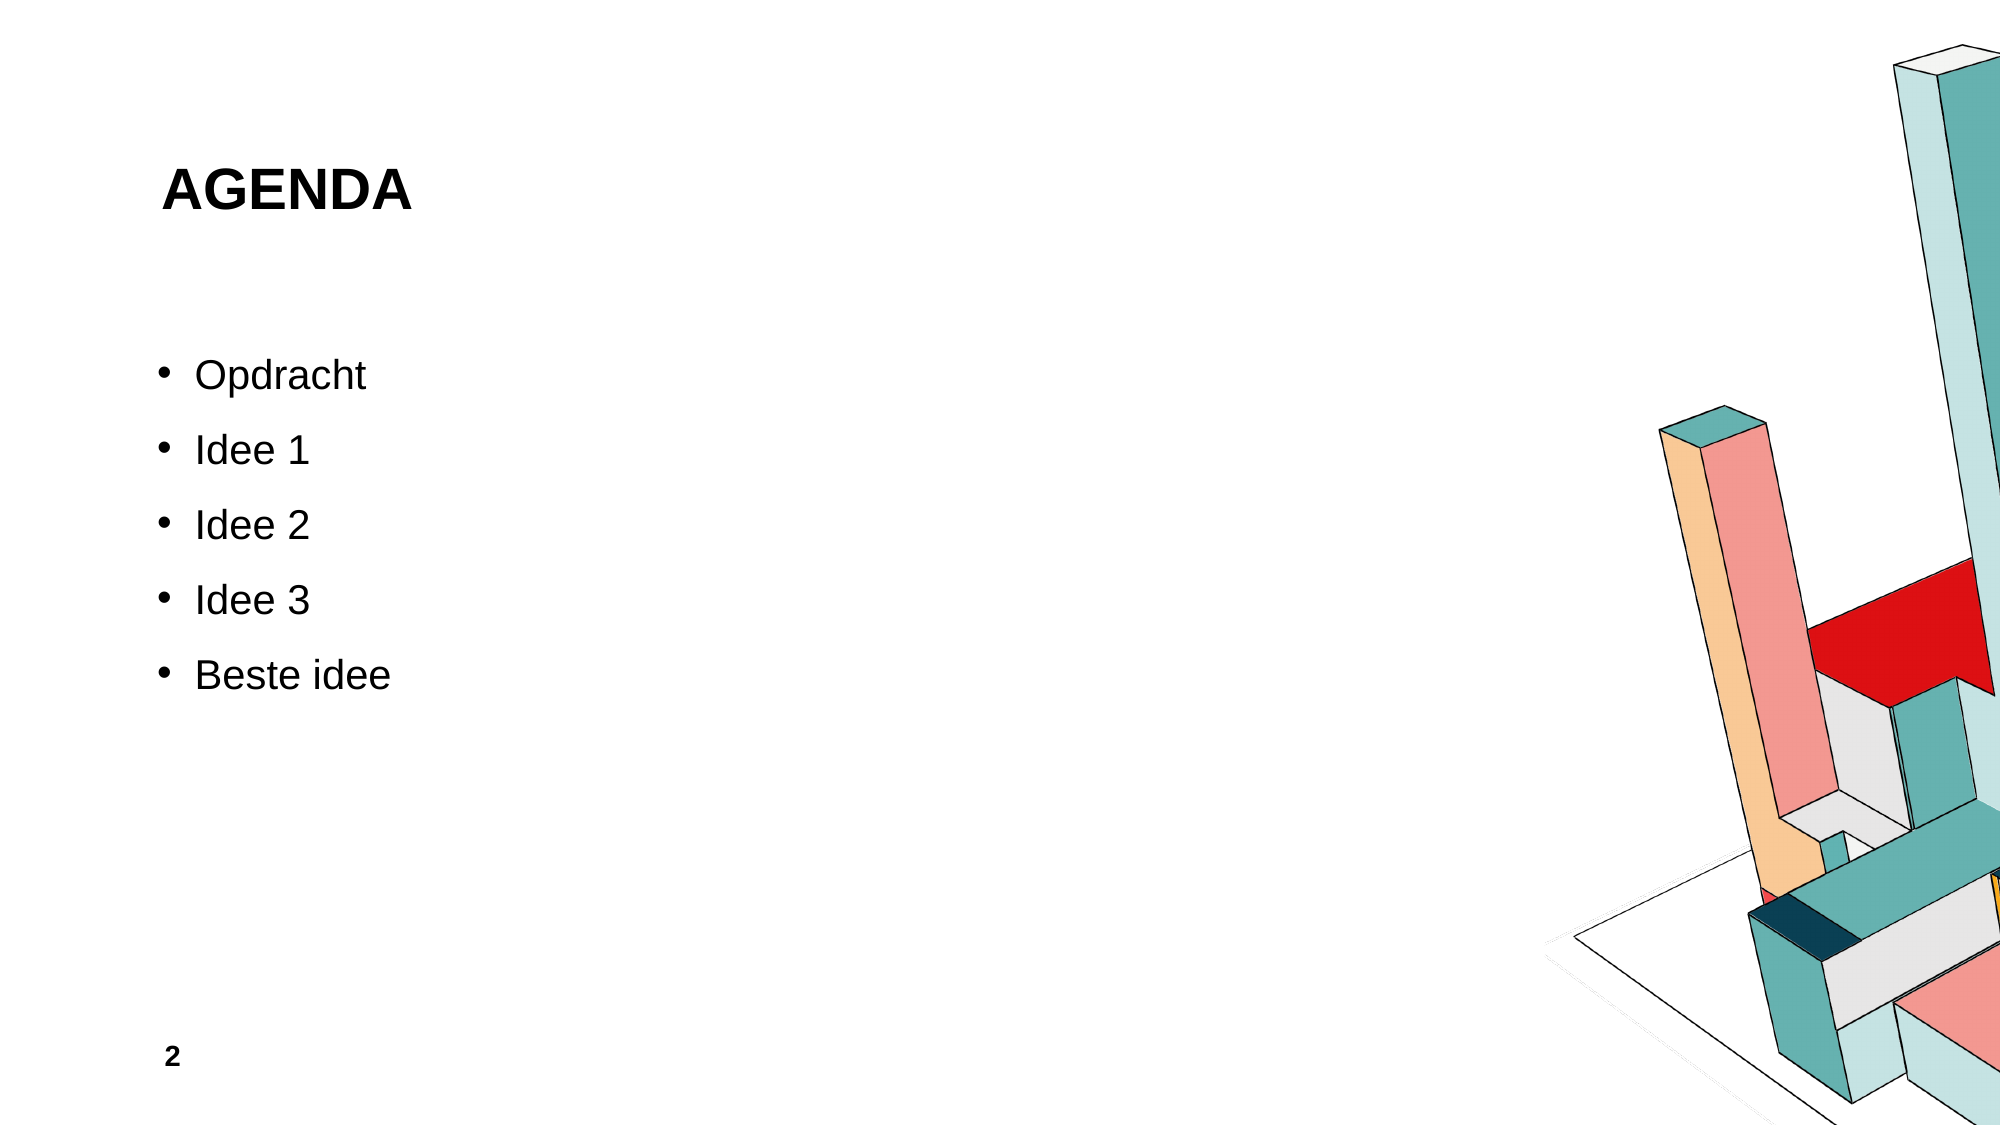

# Agenda
Opdracht
Idee 1
Idee 2
Idee 3
Beste idee
2